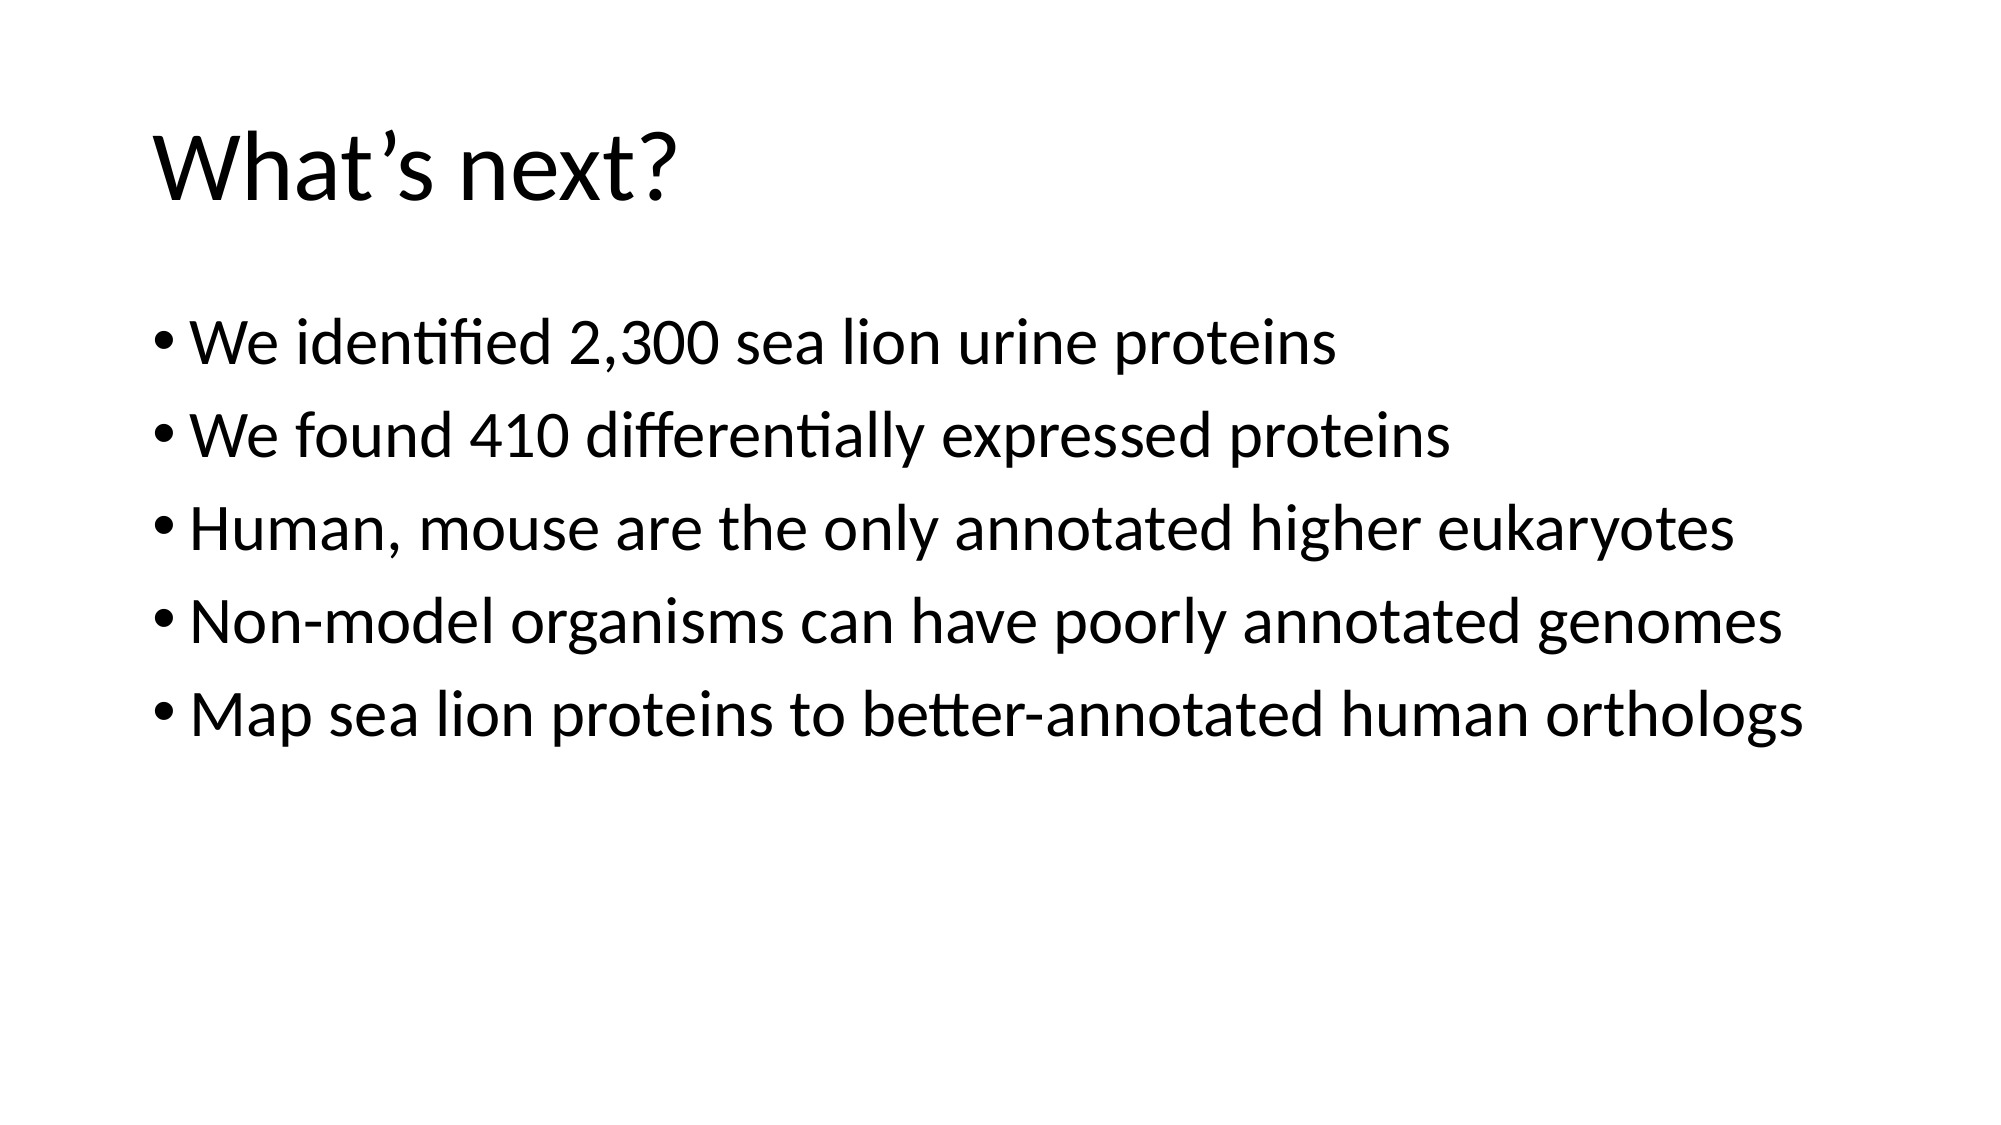

# What’s next?
We identified 2,300 sea lion urine proteins
We found 410 differentially expressed proteins
Human, mouse are the only annotated higher eukaryotes
Non-model organisms can have poorly annotated genomes
Map sea lion proteins to better-annotated human orthologs